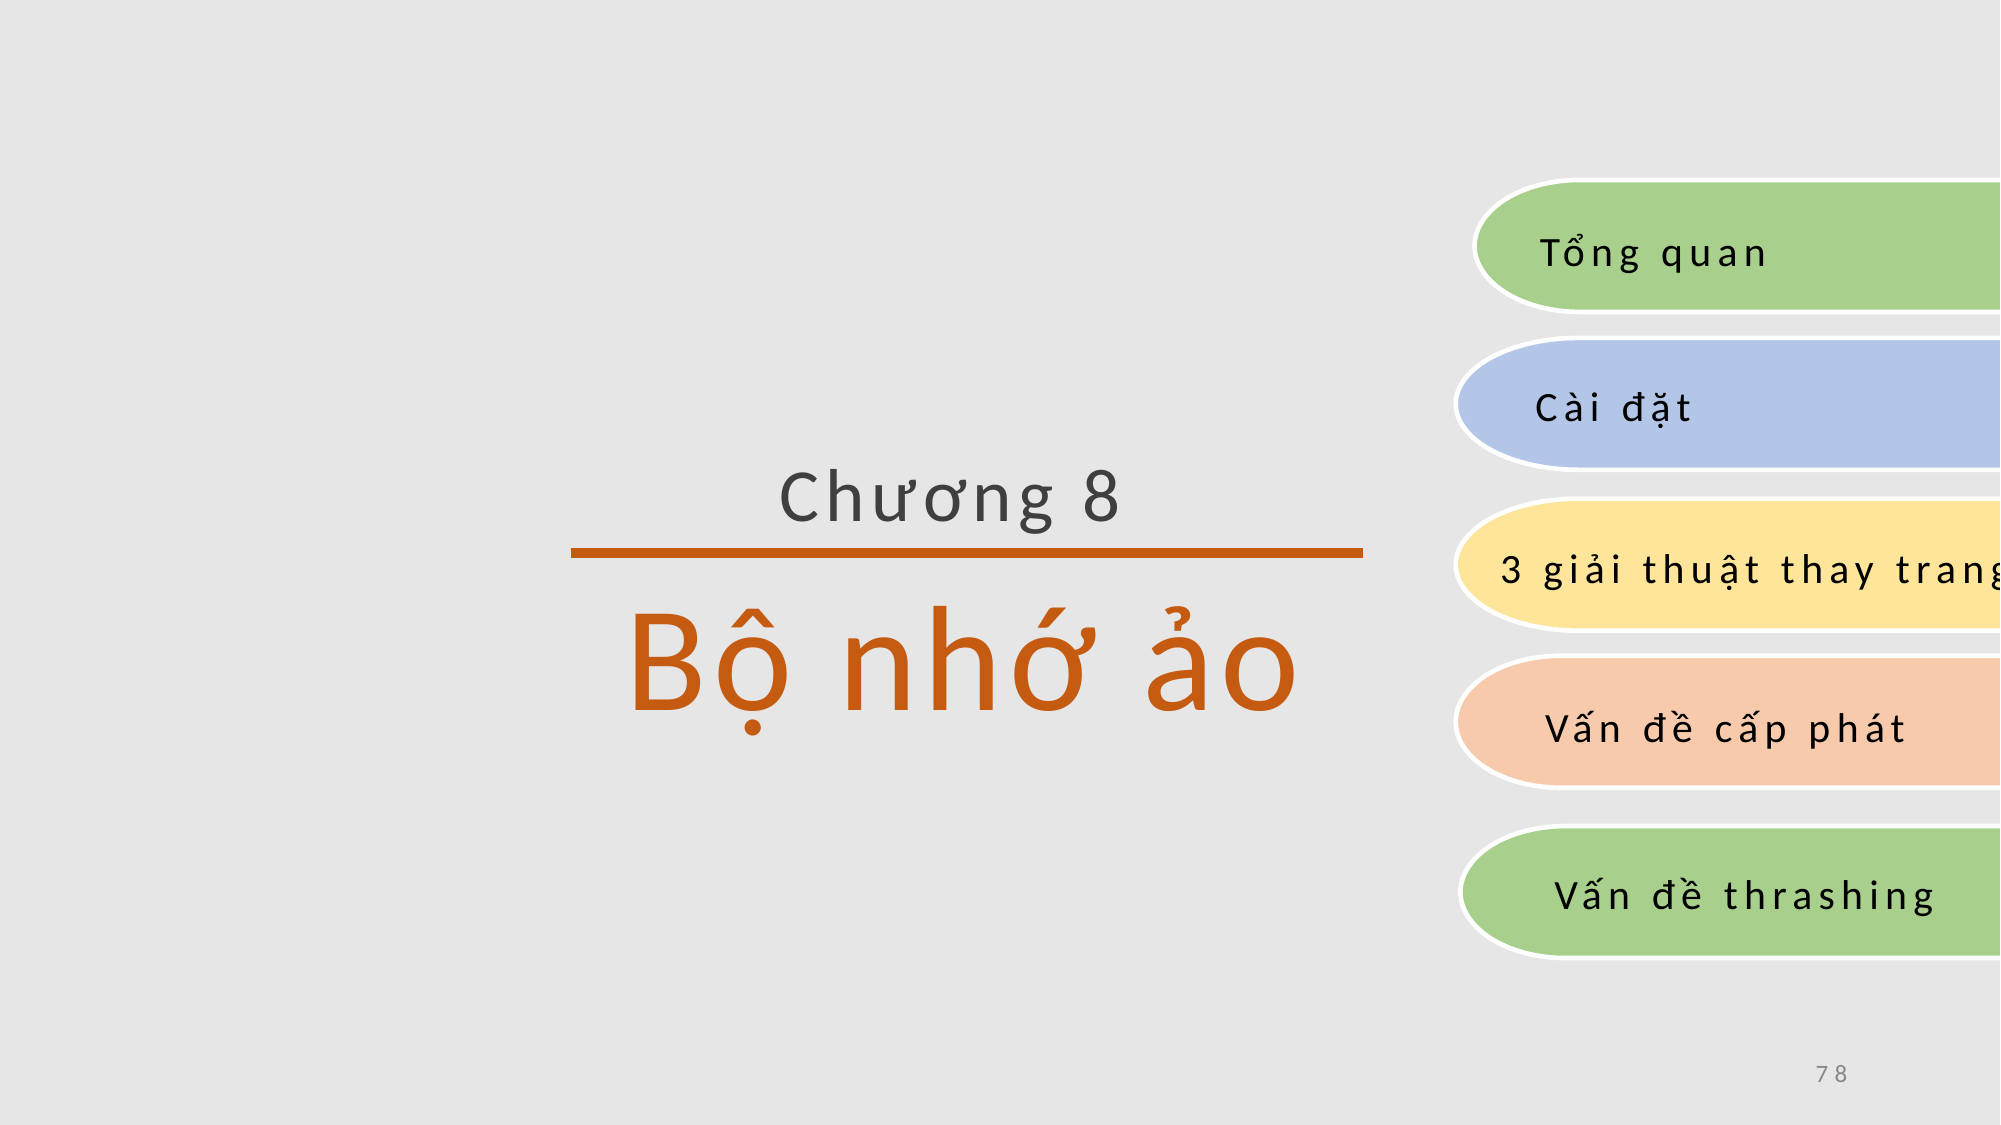

Tổng quan

Cài đặt
Chương 8

3 giải thuật thay trang
 Bộ nhớ ảo

Vấn đề cấp phát

Vấn đề thrashing
78